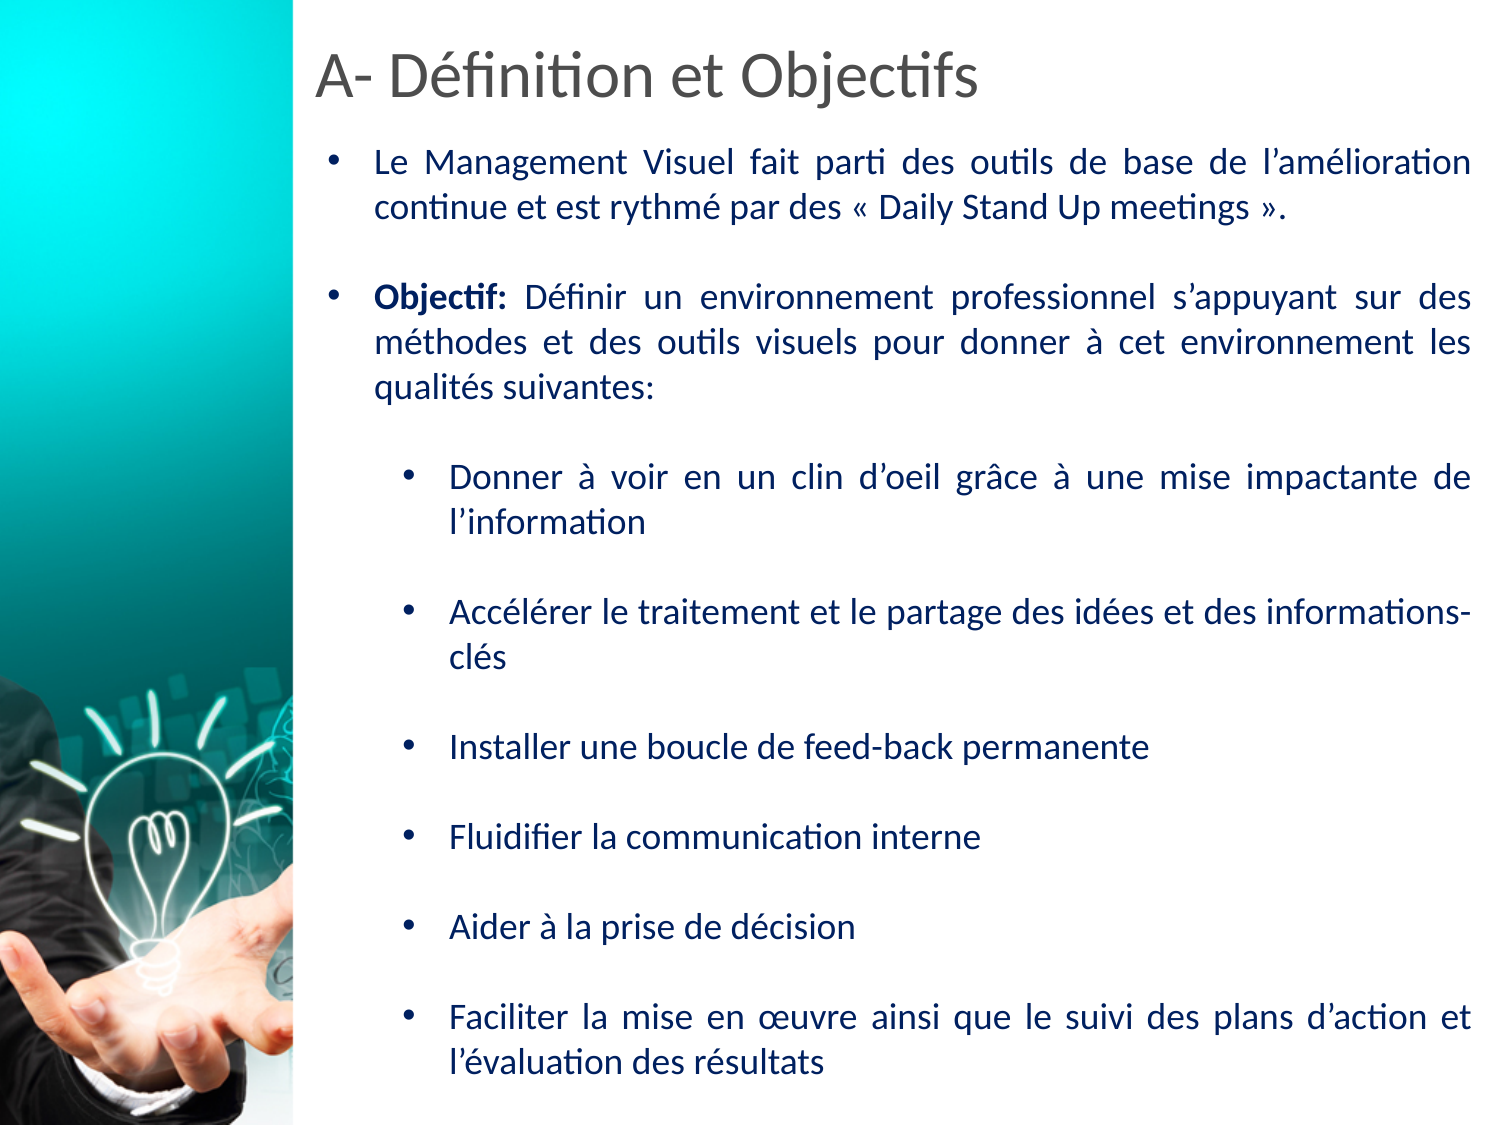

# A- Définition et Objectifs
Le Management Visuel fait parti des outils de base de l’amélioration continue et est rythmé par des « Daily Stand Up meetings ».

Objectif: Définir un environnement professionnel s’appuyant sur des méthodes et des outils visuels pour donner à cet environnement les qualités suivantes:

Donner à voir en un clin d’oeil grâce à une mise impactante de l’information

Accélérer le traitement et le partage des idées et des informations-clés

Installer une boucle de feed-back permanente

Fluidifier la communication interne

Aider à la prise de décision

Faciliter la mise en œuvre ainsi que le suivi des plans d’action et l’évaluation des résultats